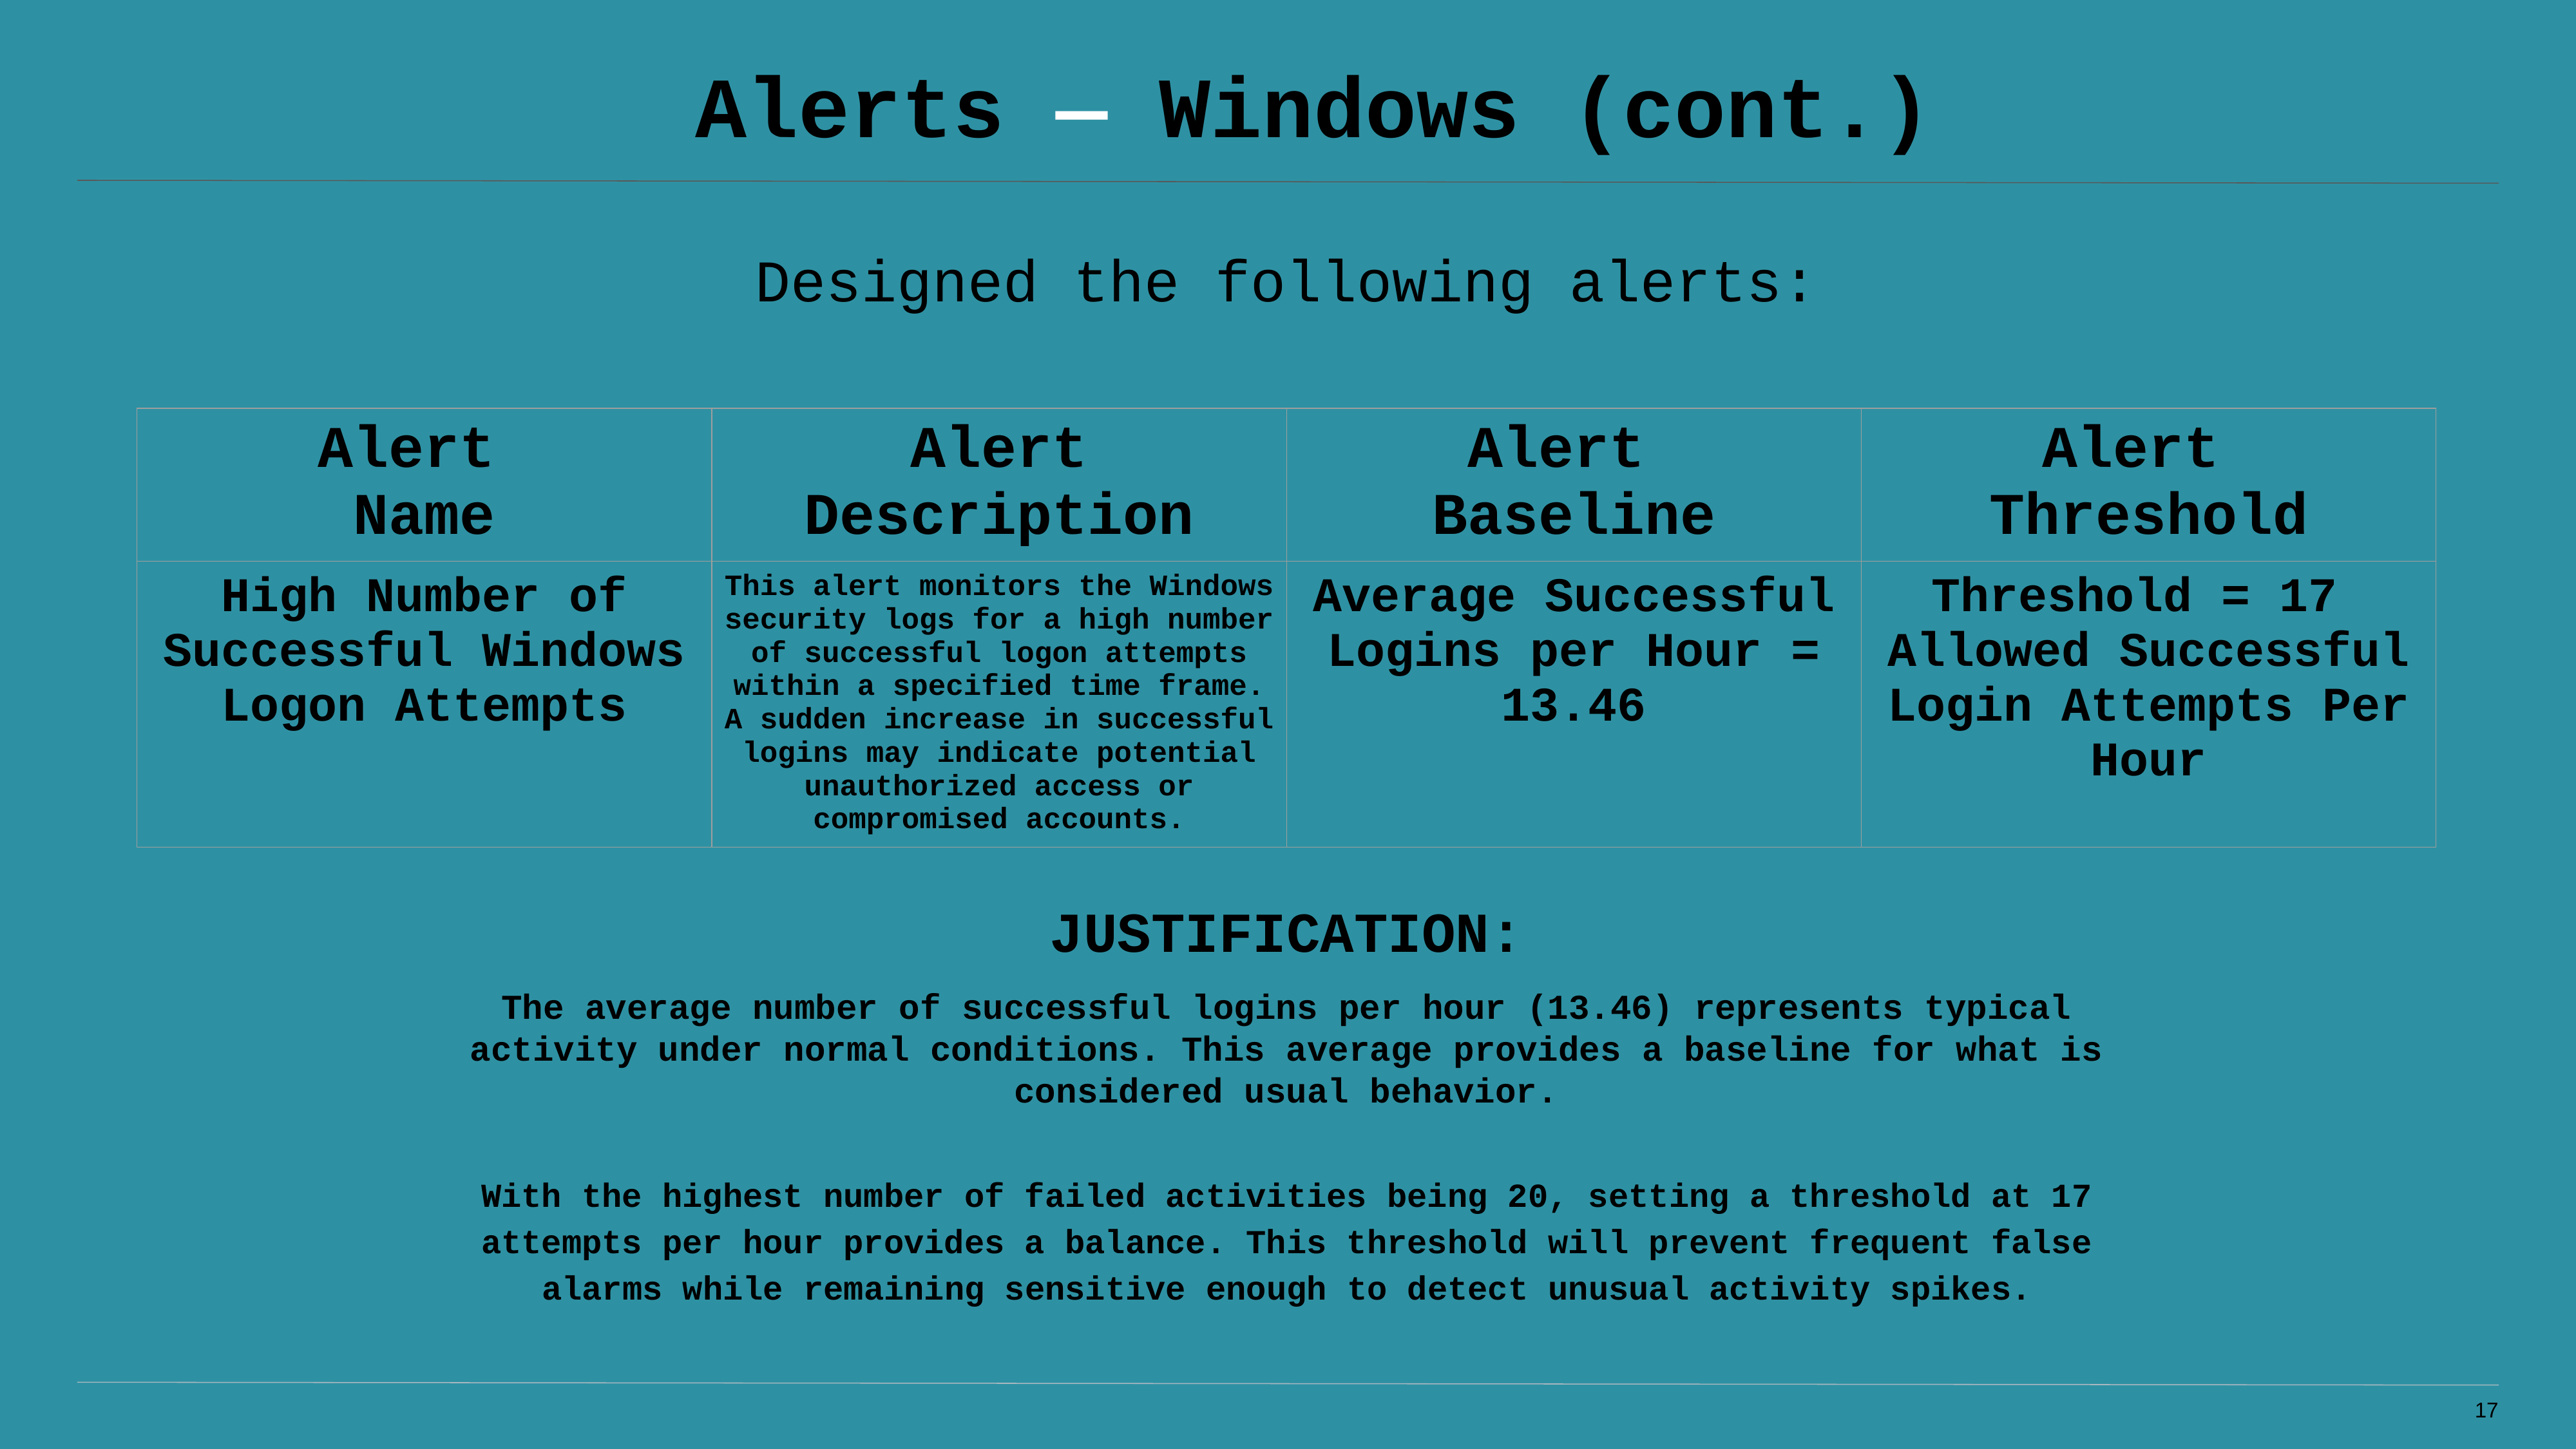

# Alerts — Windows (cont.)
Designed the following alerts:

| Alert Name | Alert Description | Alert Baseline | Alert Threshold |
| --- | --- | --- | --- |
| High Number of Successful Windows Logon Attempts | This alert monitors the Windows security logs for a high number of successful logon attempts within a specified time frame. A sudden increase in successful logins may indicate potential unauthorized access or compromised accounts. | Average Successful Logins per Hour = 13.46 | Threshold = 17 Allowed Successful Login Attempts Per Hour |
JUSTIFICATION:

The average number of successful logins per hour (13.46) represents typical activity under normal conditions. This average provides a baseline for what is considered usual behavior.

With the highest number of failed activities being 20, setting a threshold at 17 attempts per hour provides a balance. This threshold will prevent frequent false alarms while remaining sensitive enough to detect unusual activity spikes.
17